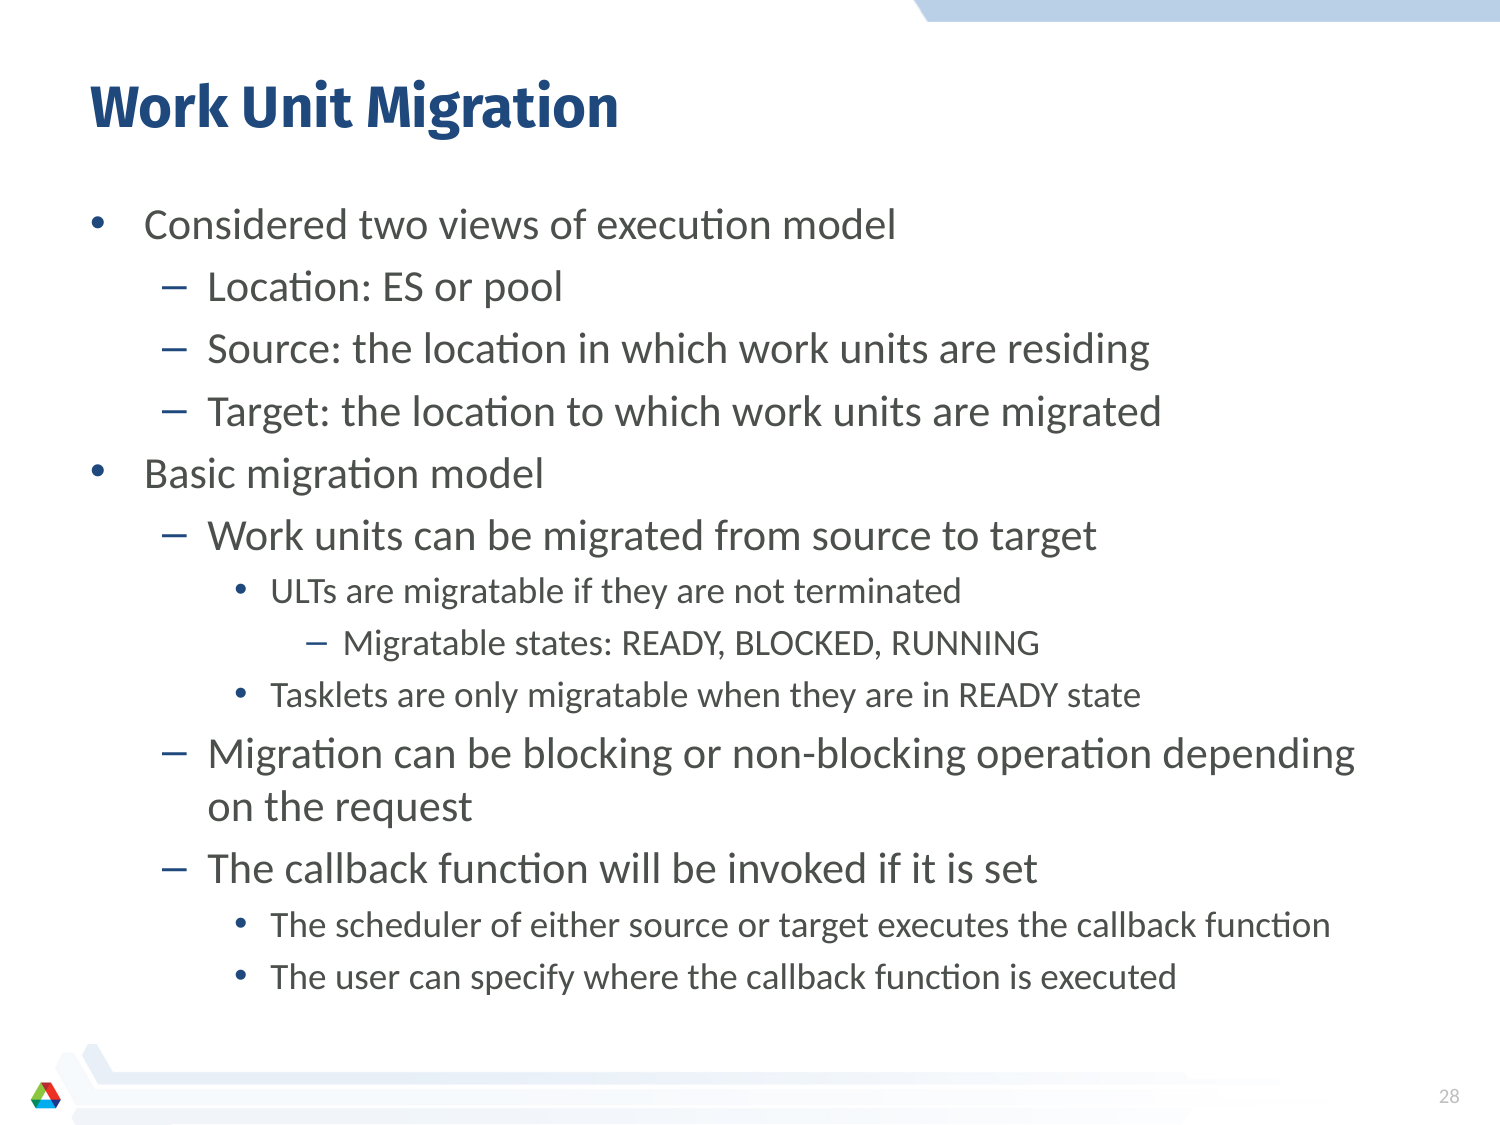

# Work Unit Migration
Considered two views of execution model
Location: ES or pool
Source: the location in which work units are residing
Target: the location to which work units are migrated
Basic migration model
Work units can be migrated from source to target
ULTs are migratable if they are not terminated
Migratable states: READY, BLOCKED, RUNNING
Tasklets are only migratable when they are in READY state
Migration can be blocking or non-blocking operation depending on the request
The callback function will be invoked if it is set
The scheduler of either source or target executes the callback function
The user can specify where the callback function is executed

28